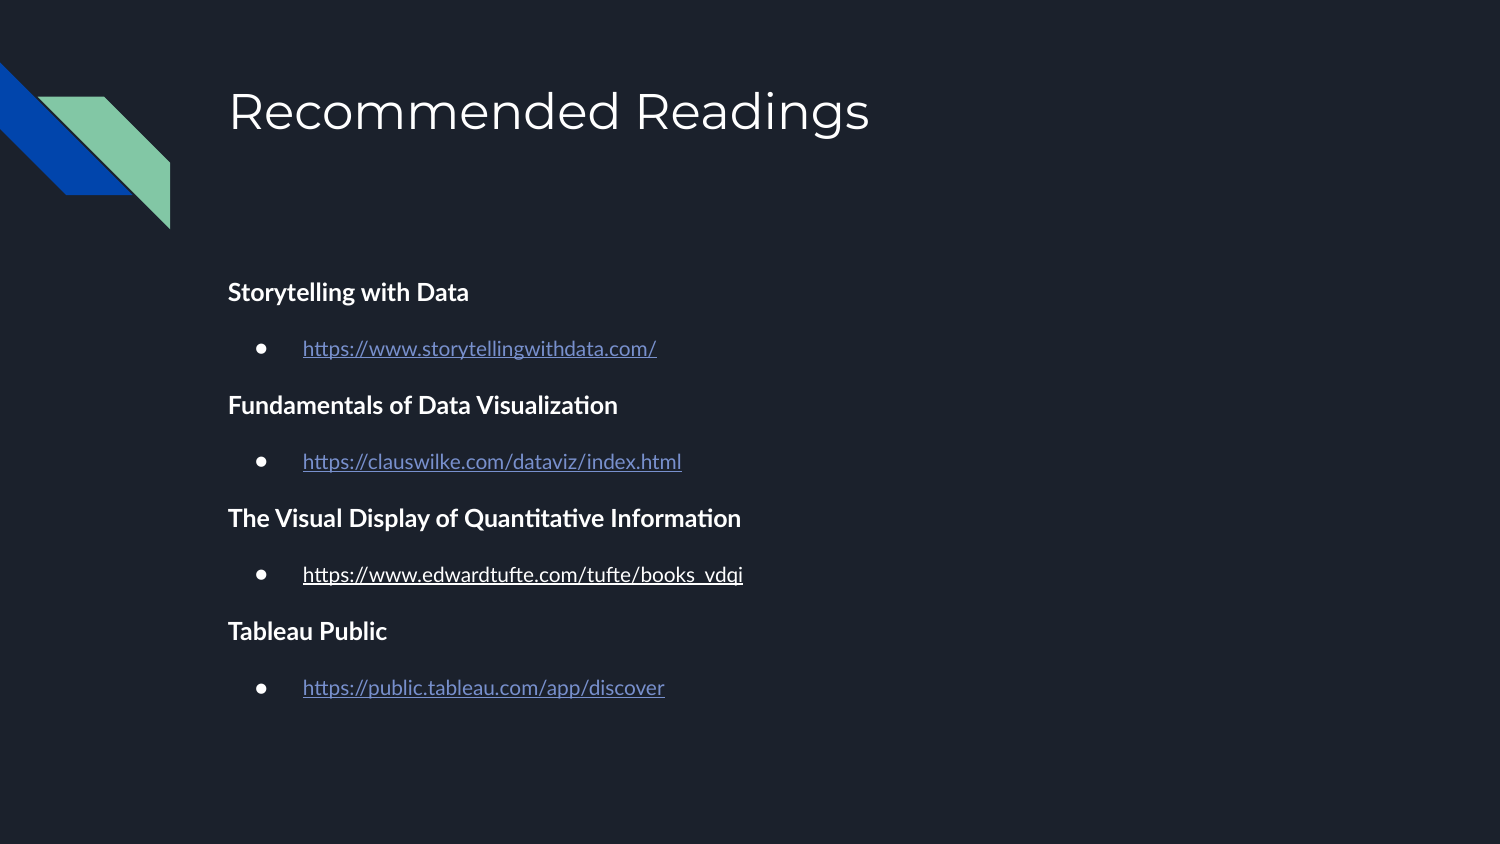

# Recommended Readings
Storytelling with Data
https://www.storytellingwithdata.com/
Fundamentals of Data Visualization
https://clauswilke.com/dataviz/index.html
The Visual Display of Quantitative Information
https://www.edwardtufte.com/tufte/books_vdqi
Tableau Public
https://public.tableau.com/app/discover